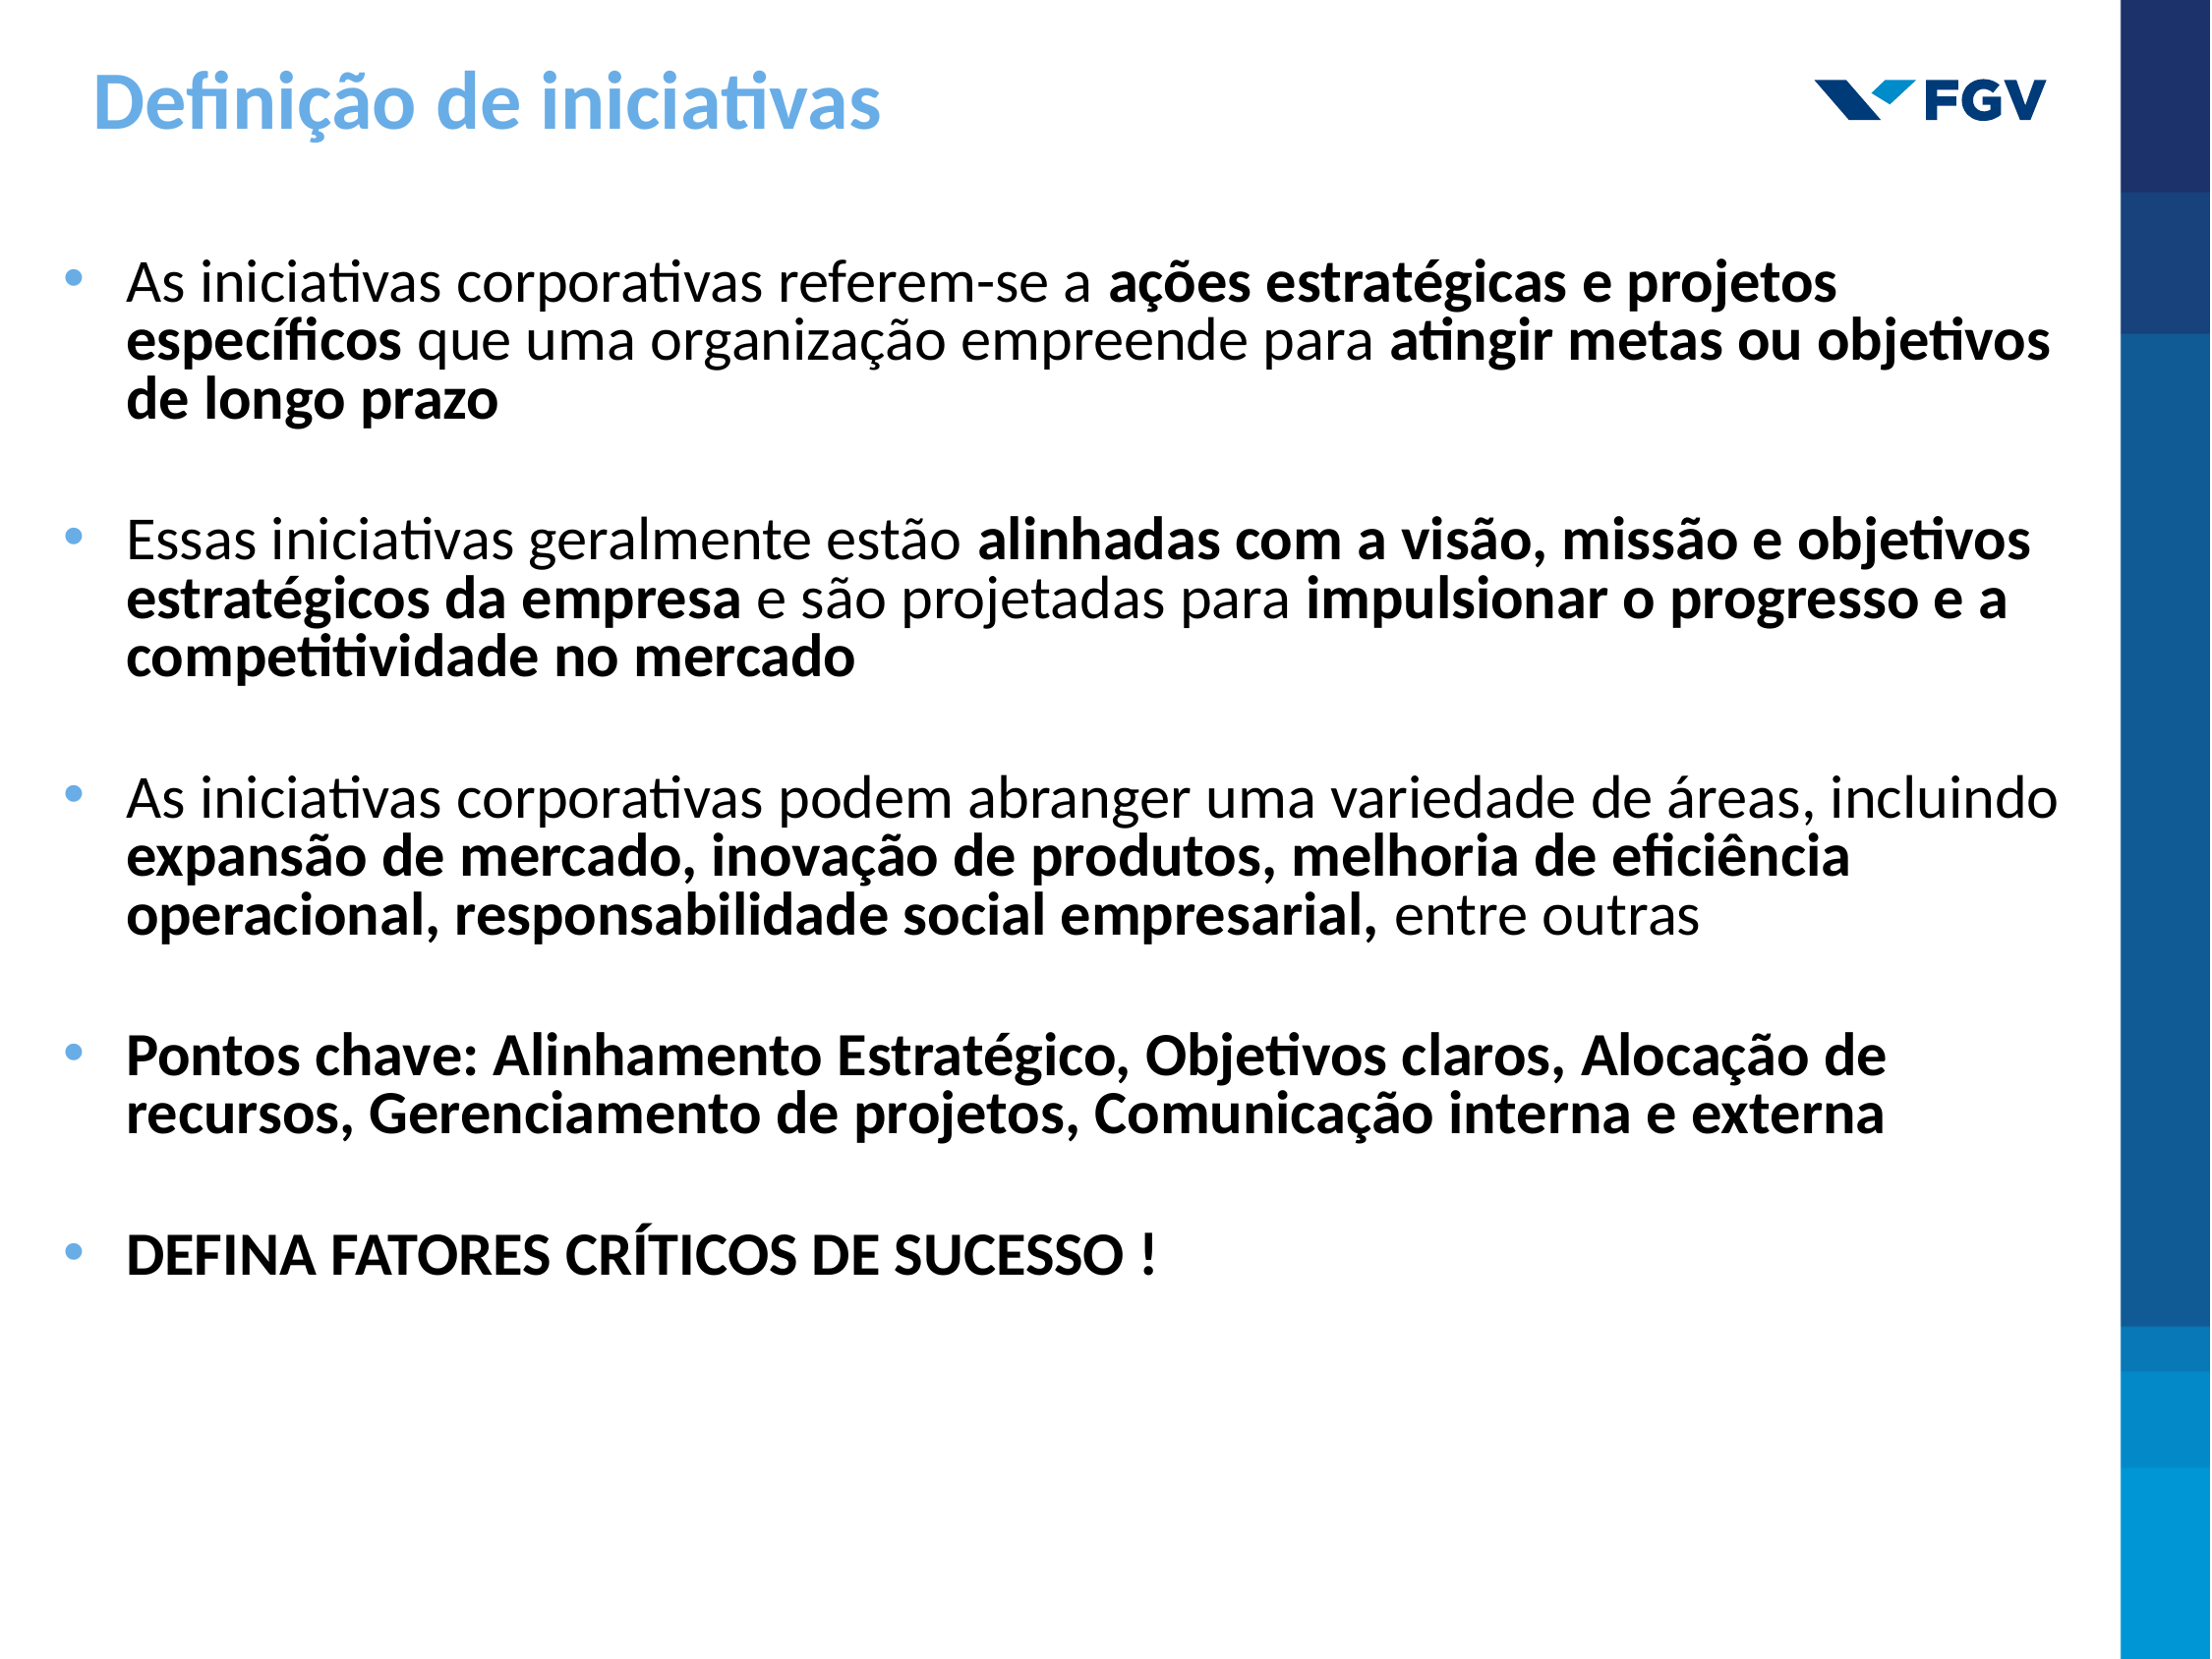

# Definição de iniciativas
As iniciativas corporativas referem-se a ações estratégicas e projetos específicos que uma organização empreende para atingir metas ou objetivos de longo prazo

Essas iniciativas geralmente estão alinhadas com a visão, missão e objetivos estratégicos da empresa e são projetadas para impulsionar o progresso e a competitividade no mercado

As iniciativas corporativas podem abranger uma variedade de áreas, incluindo expansão de mercado, inovação de produtos, melhoria de eficiência operacional, responsabilidade social empresarial, entre outras

Pontos chave: Alinhamento Estratégico, Objetivos claros, Alocação de recursos, Gerenciamento de projetos, Comunicação interna e externa

DEFINA FATORES CRÍTICOS DE SUCESSO !